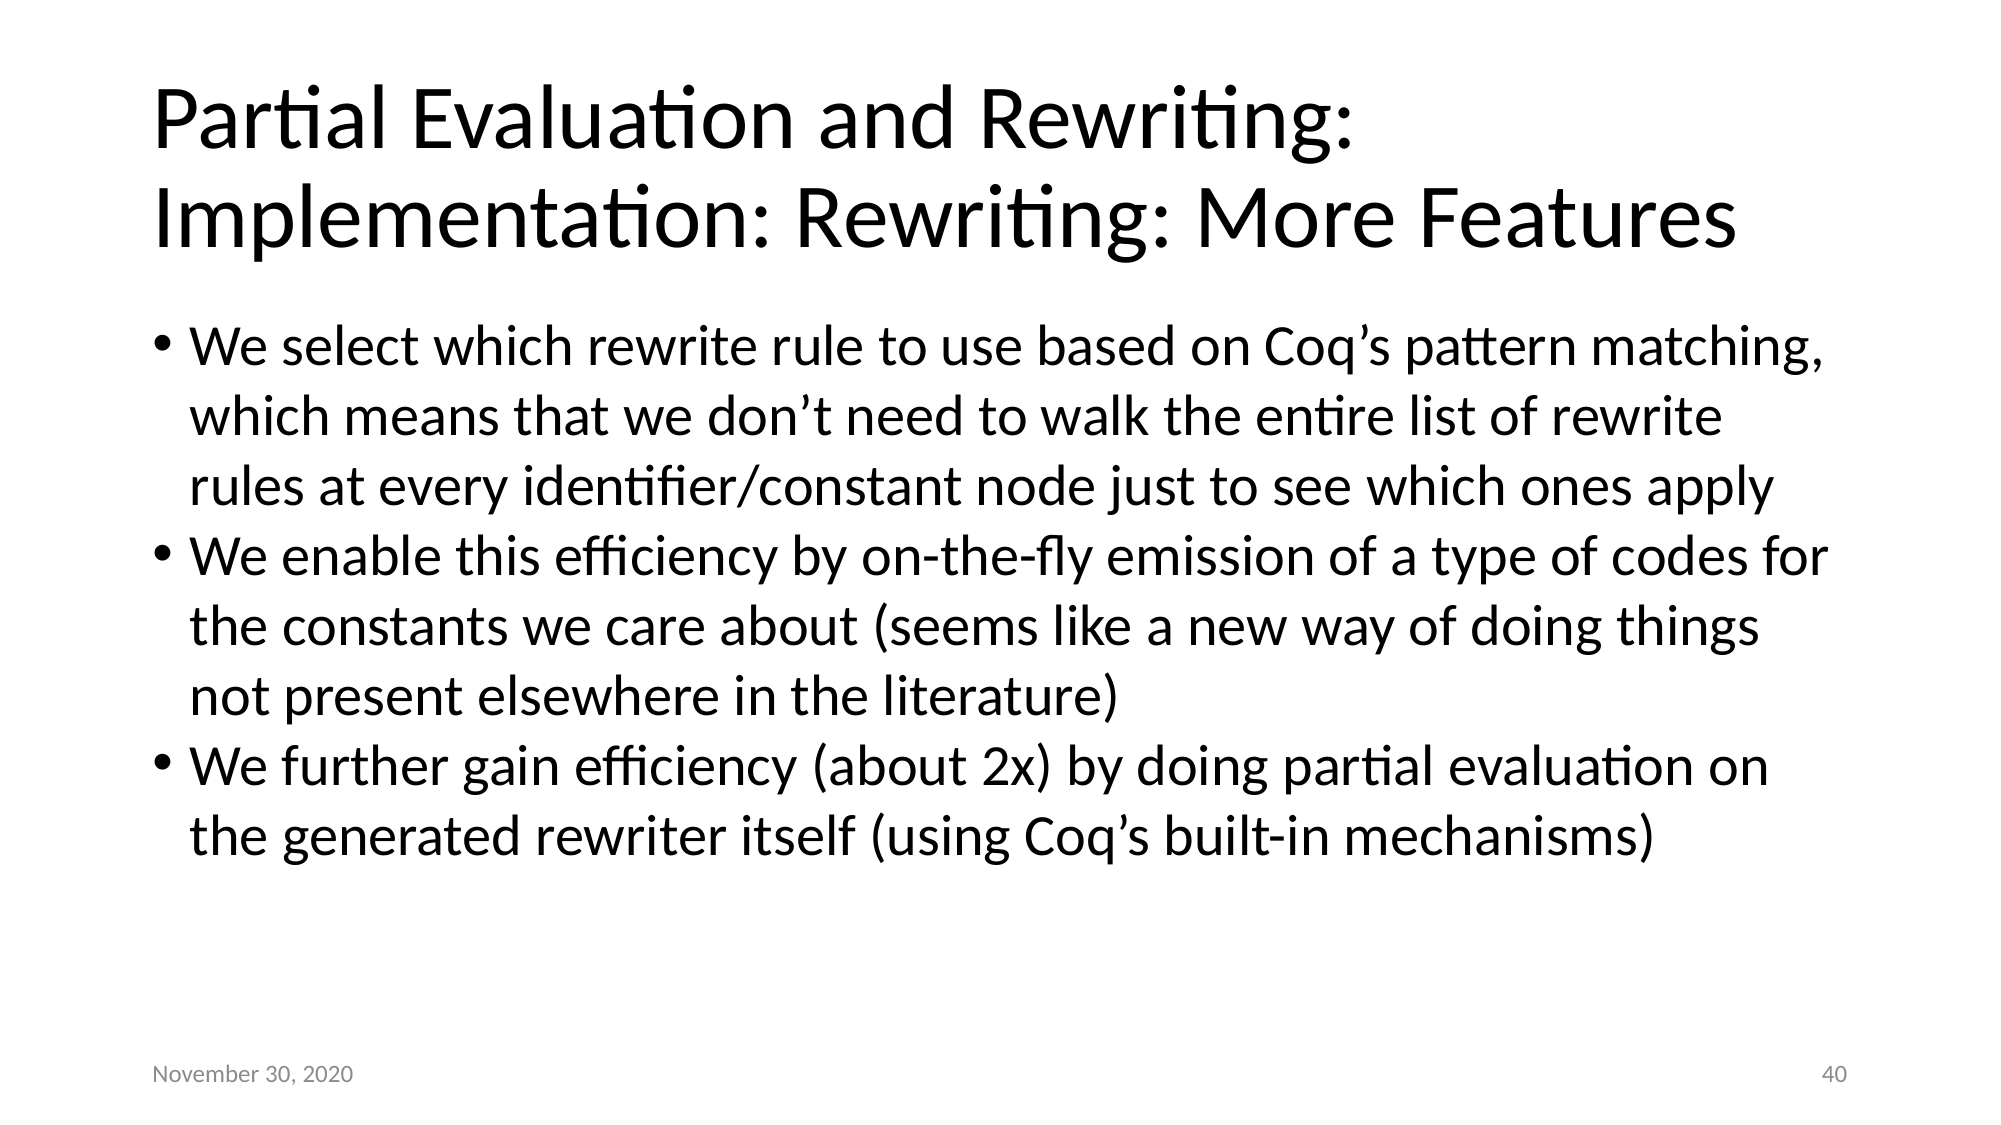

# Partial Evaluation and Rewriting: Implementation: Rewriting: More Features
We select which rewrite rule to use based on Coq’s pattern matching, which means that we don’t need to walk the entire list of rewrite rules at every identifier/constant node just to see which ones apply
We enable this efficiency by on-the-fly emission of a type of codes for the constants we care about (seems like a new way of doing things not present elsewhere in the literature)
We further gain efficiency (about 2x) by doing partial evaluation on the generated rewriter itself (using Coq’s built-in mechanisms)
November 30, 2020
40